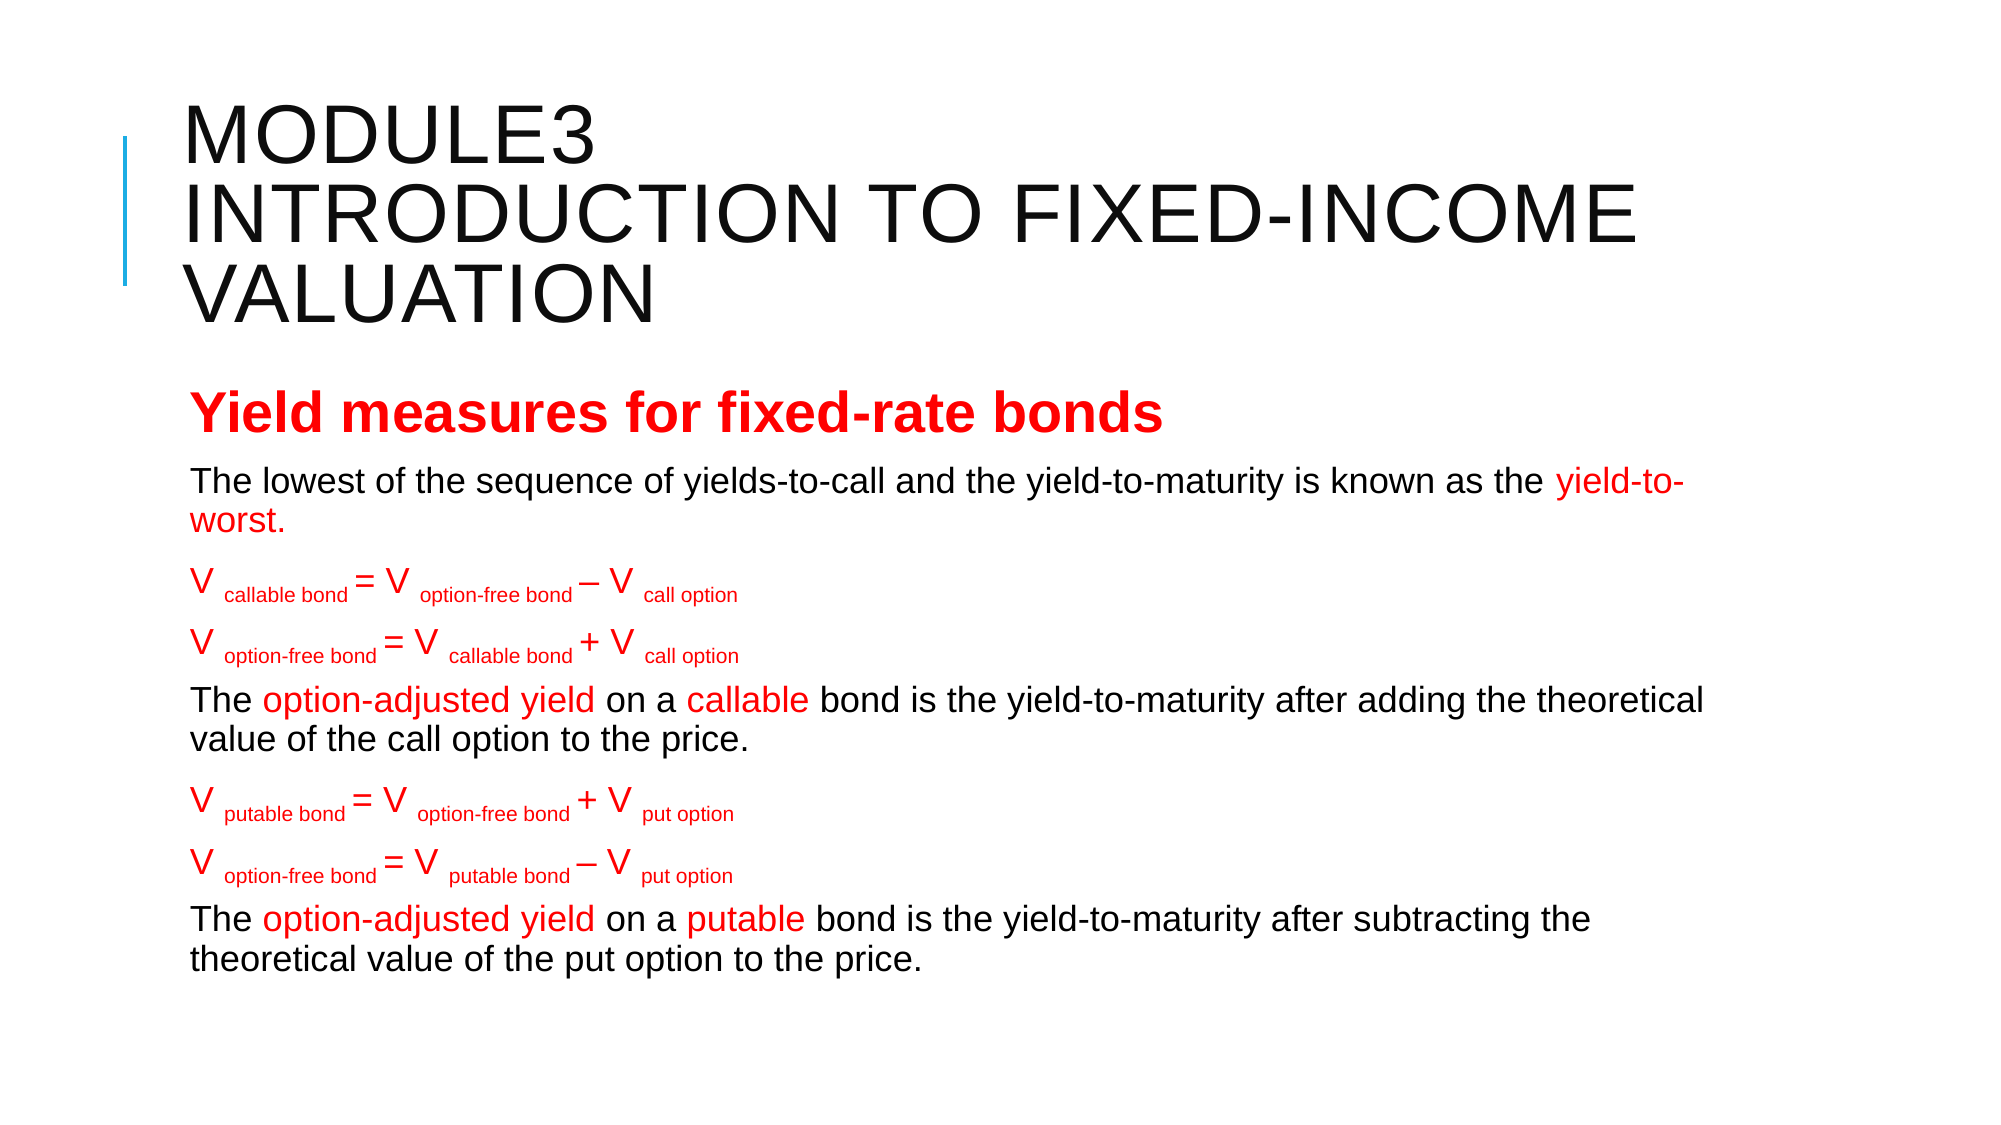

# Module3 Introduction to fixed-income valuation
Yield measures for fixed-rate bonds
The lowest of the sequence of yields-to-call and the yield-to-maturity is known as the yield-to-worst.
V callable bond = V option-free bond – V call option
V option-free bond = V callable bond + V call option
The option-adjusted yield on a callable bond is the yield-to-maturity after adding the theoretical value of the call option to the price.
V putable bond = V option-free bond + V put option
V option-free bond = V putable bond – V put option
The option-adjusted yield on a putable bond is the yield-to-maturity after subtracting the theoretical value of the put option to the price.